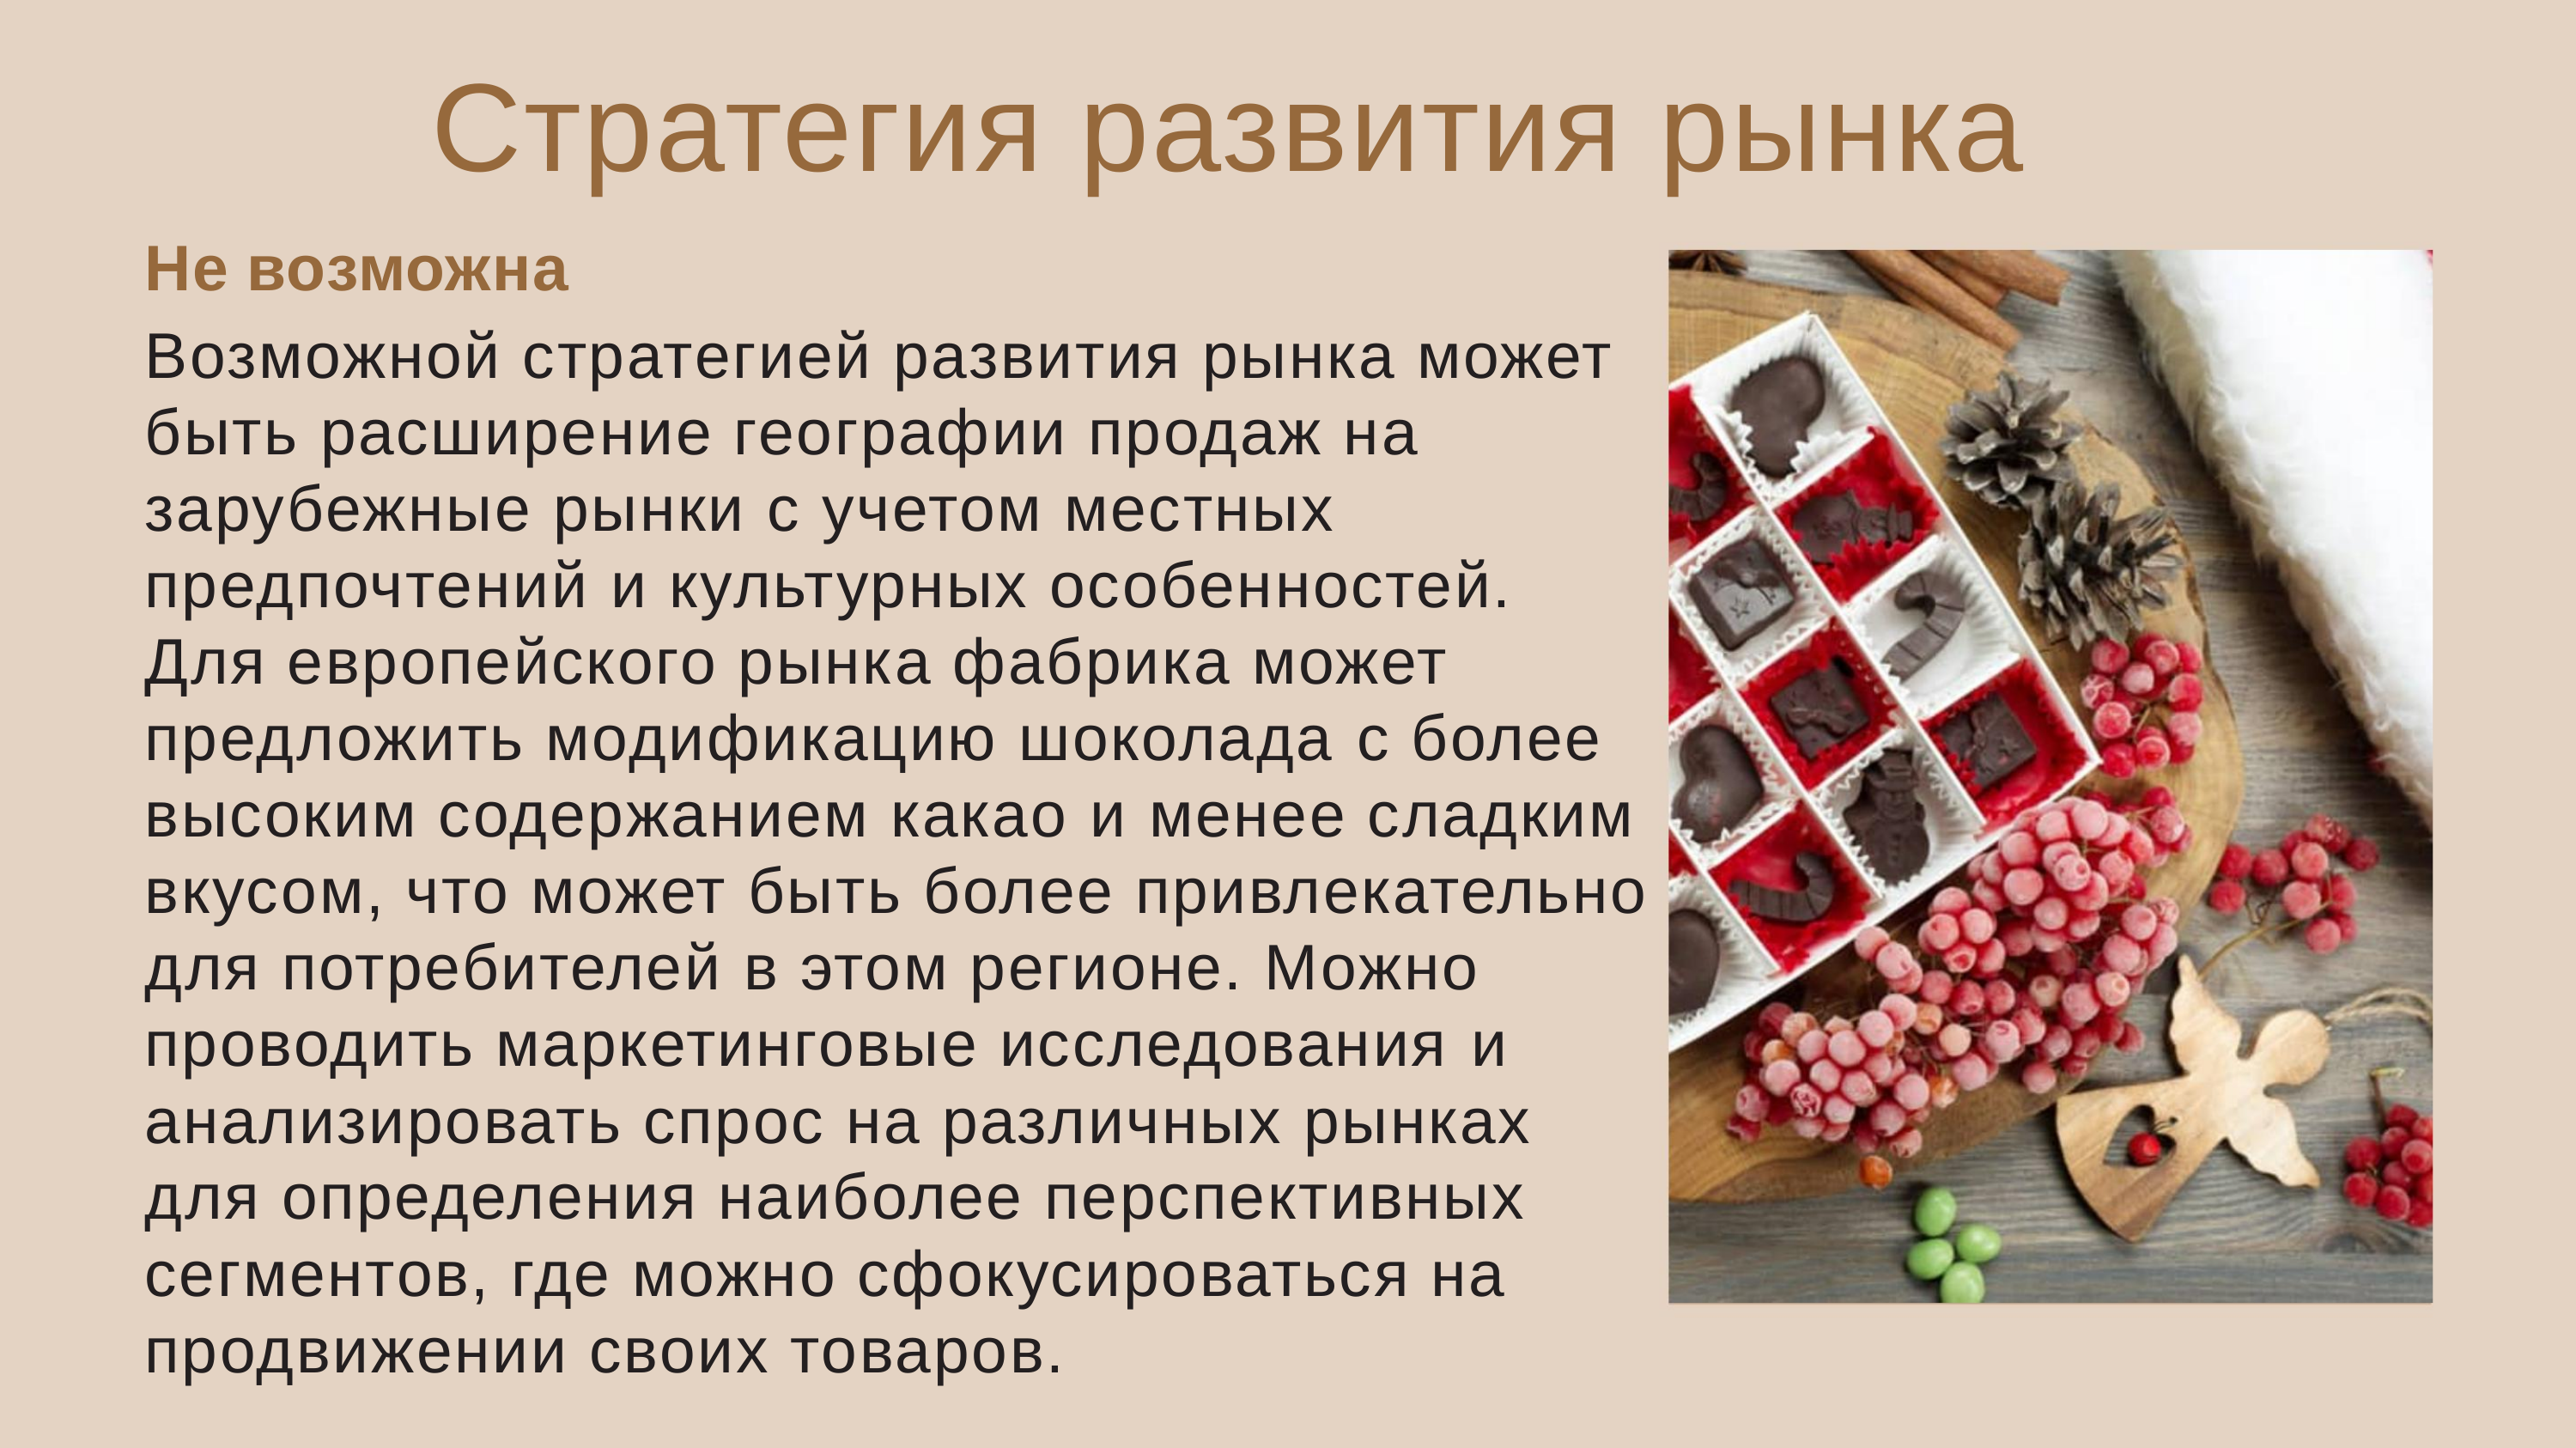

Стратегия развития рынка
Не возможна
Возможной стратегией развития рынка может
быть расширение географии продаж на
зарубежные рынки с учетом местных
предпочтений и культурных особенностей.
Для европейского рынка фабрика может
предложить модификацию шоколада с более
высоким содержанием какао и менее сладким
вкусом, что может быть более привлекательно
для потребителей в этом регионе. Можно
проводить маркетинговые исследования и
анализировать спрос на различных рынках
для определения наиболее перспективных
сегментов, где можно сфокусироваться на
продвижении своих товаров.